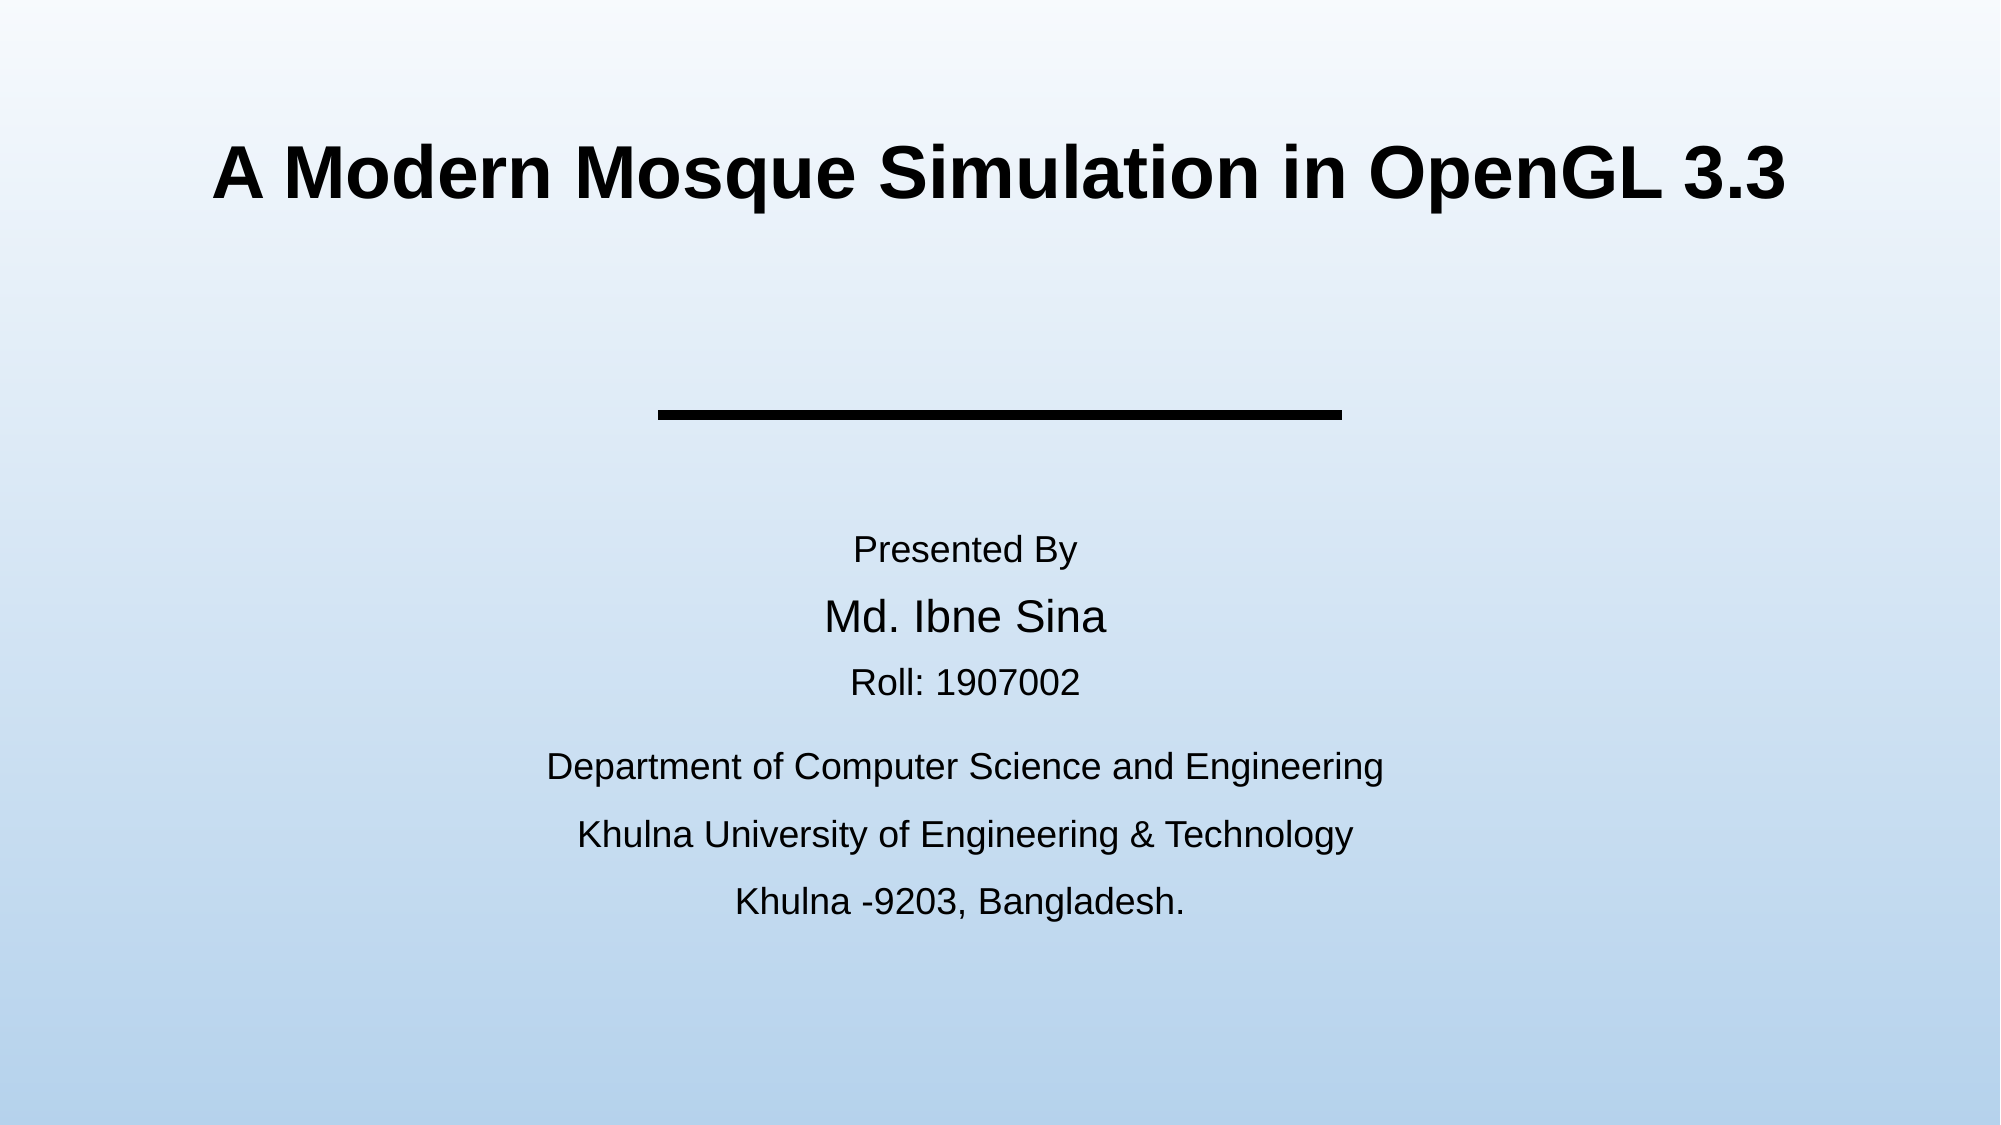

A Modern Mosque Simulation in OpenGL 3.3

Presented By
Md. Ibne Sina
Roll: 1907002
Department of Computer Science and Engineering
Khulna University of Engineering & Technology
Khulna -9203, Bangladesh.